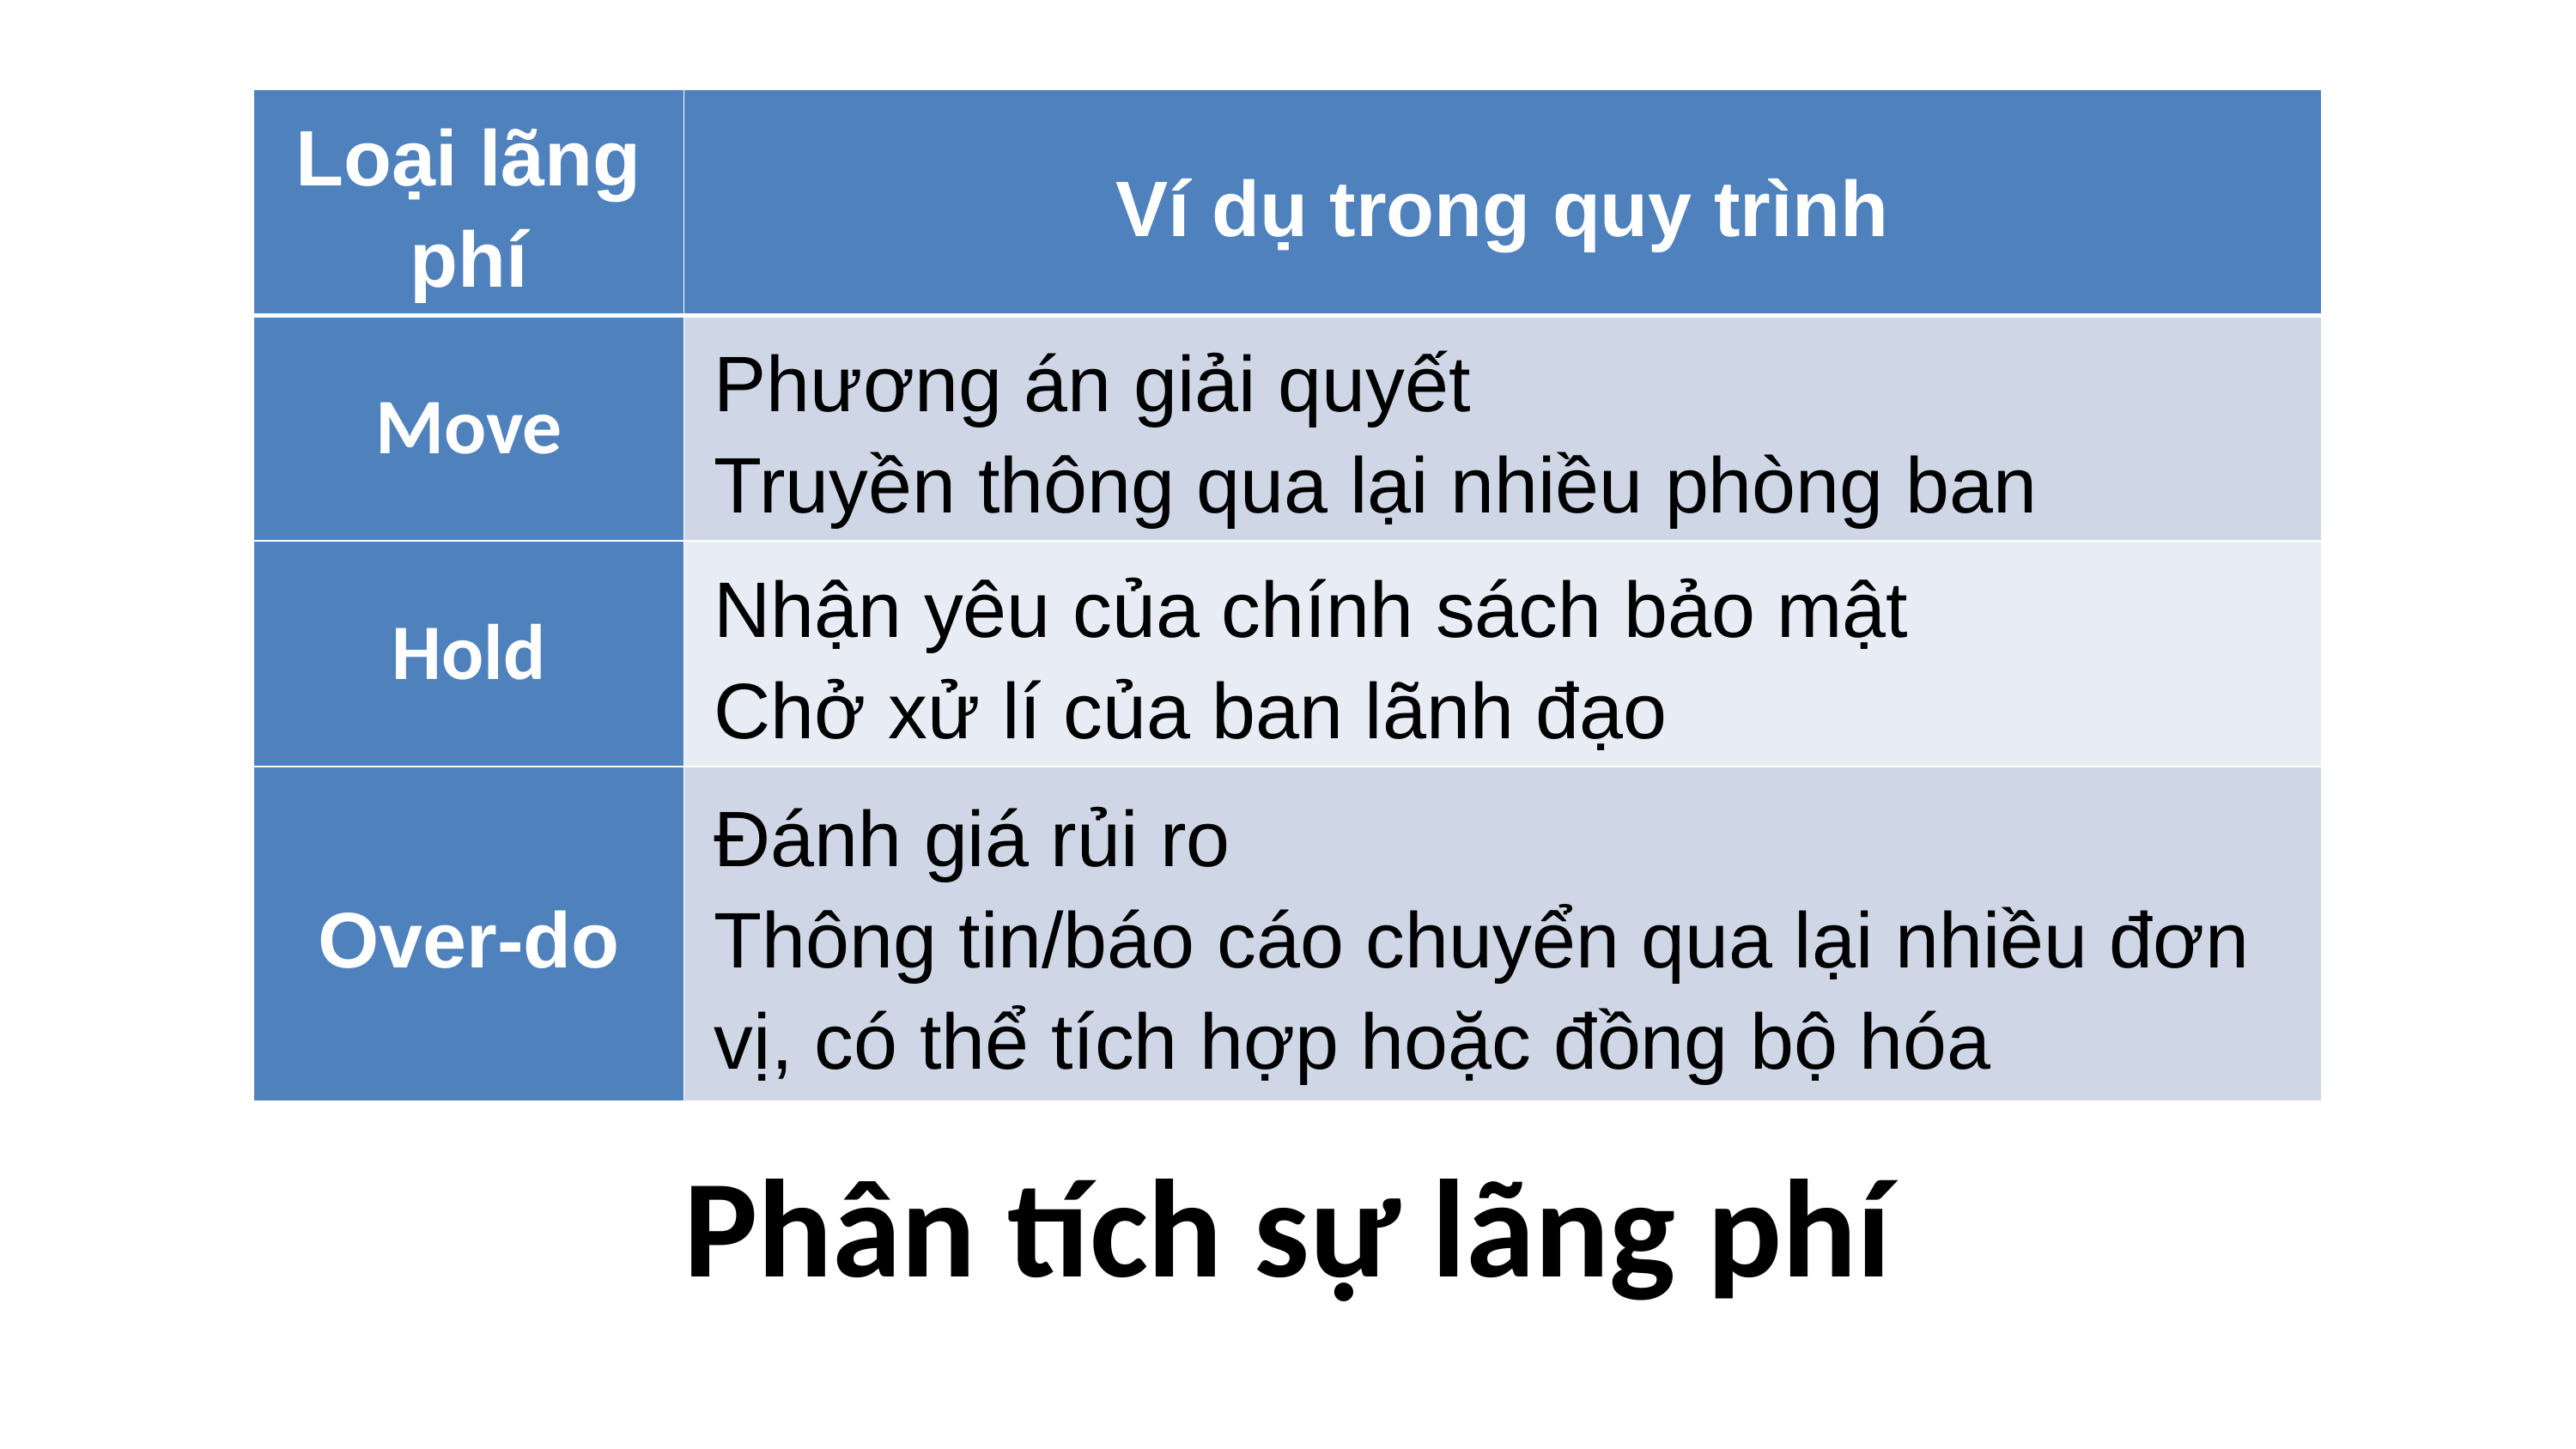

| Loại lãng phí | Ví dụ trong quy trình |
| --- | --- |
| Move | Phương án giải quyết Truyền thông qua lại nhiều phòng ban |
| Hold | Nhận yêu của chính sách bảo mật Chở xử lí của ban lãnh đạo |
| Over-do | Đánh giá rủi ro Thông tin/báo cáo chuyển qua lại nhiều đơn vị, có thể tích hợp hoặc đồng bộ hóa |
Phân tích sự lãng phí